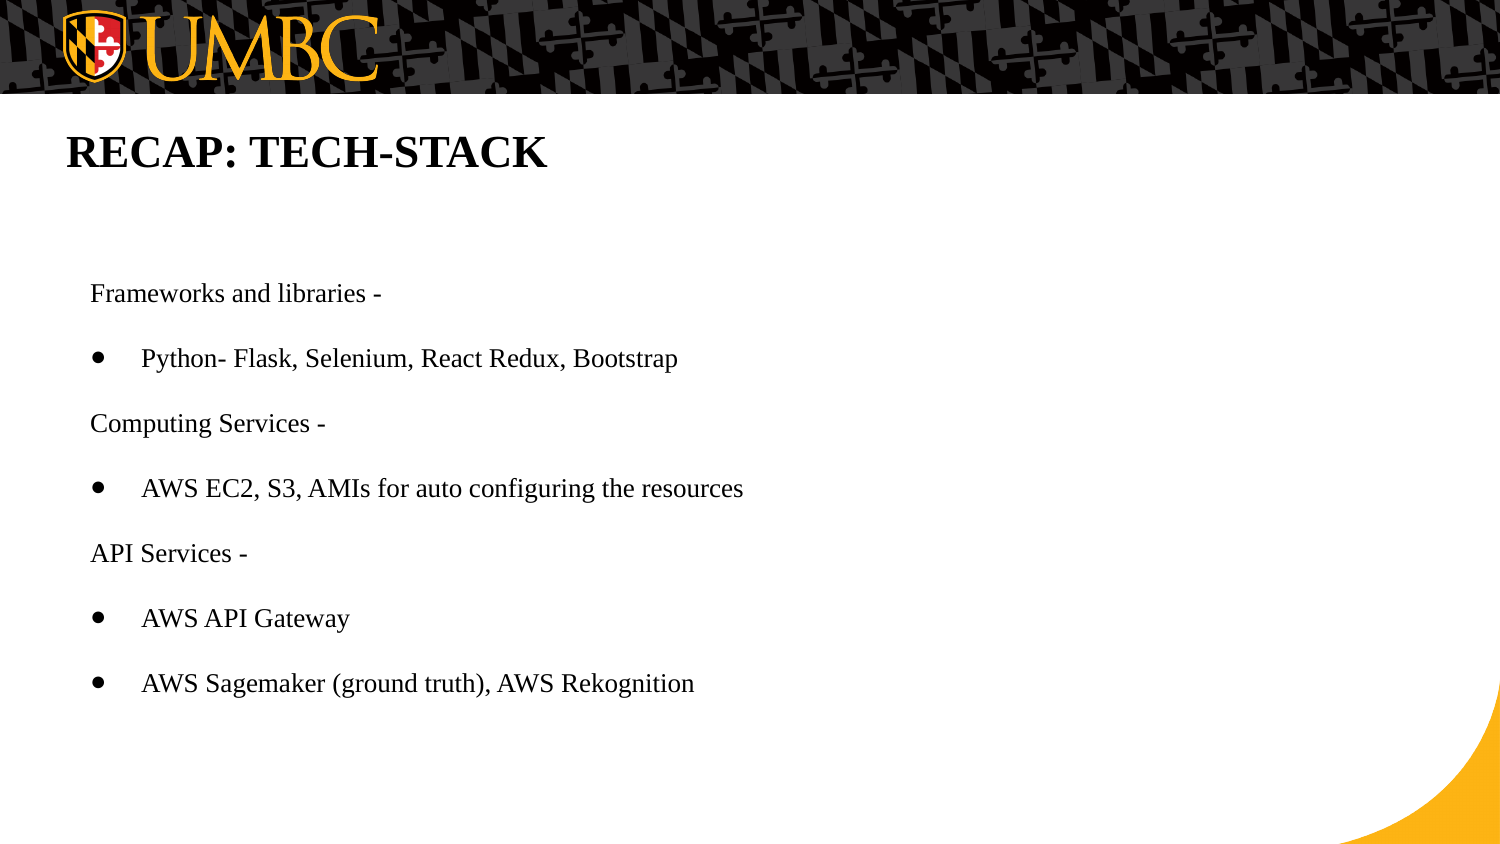

# RECAP: TECH-STACK
Frameworks and libraries -
Python- Flask, Selenium, React Redux, Bootstrap
Computing Services -
AWS EC2, S3, AMIs for auto configuring the resources
API Services -
AWS API Gateway
AWS Sagemaker (ground truth), AWS Rekognition